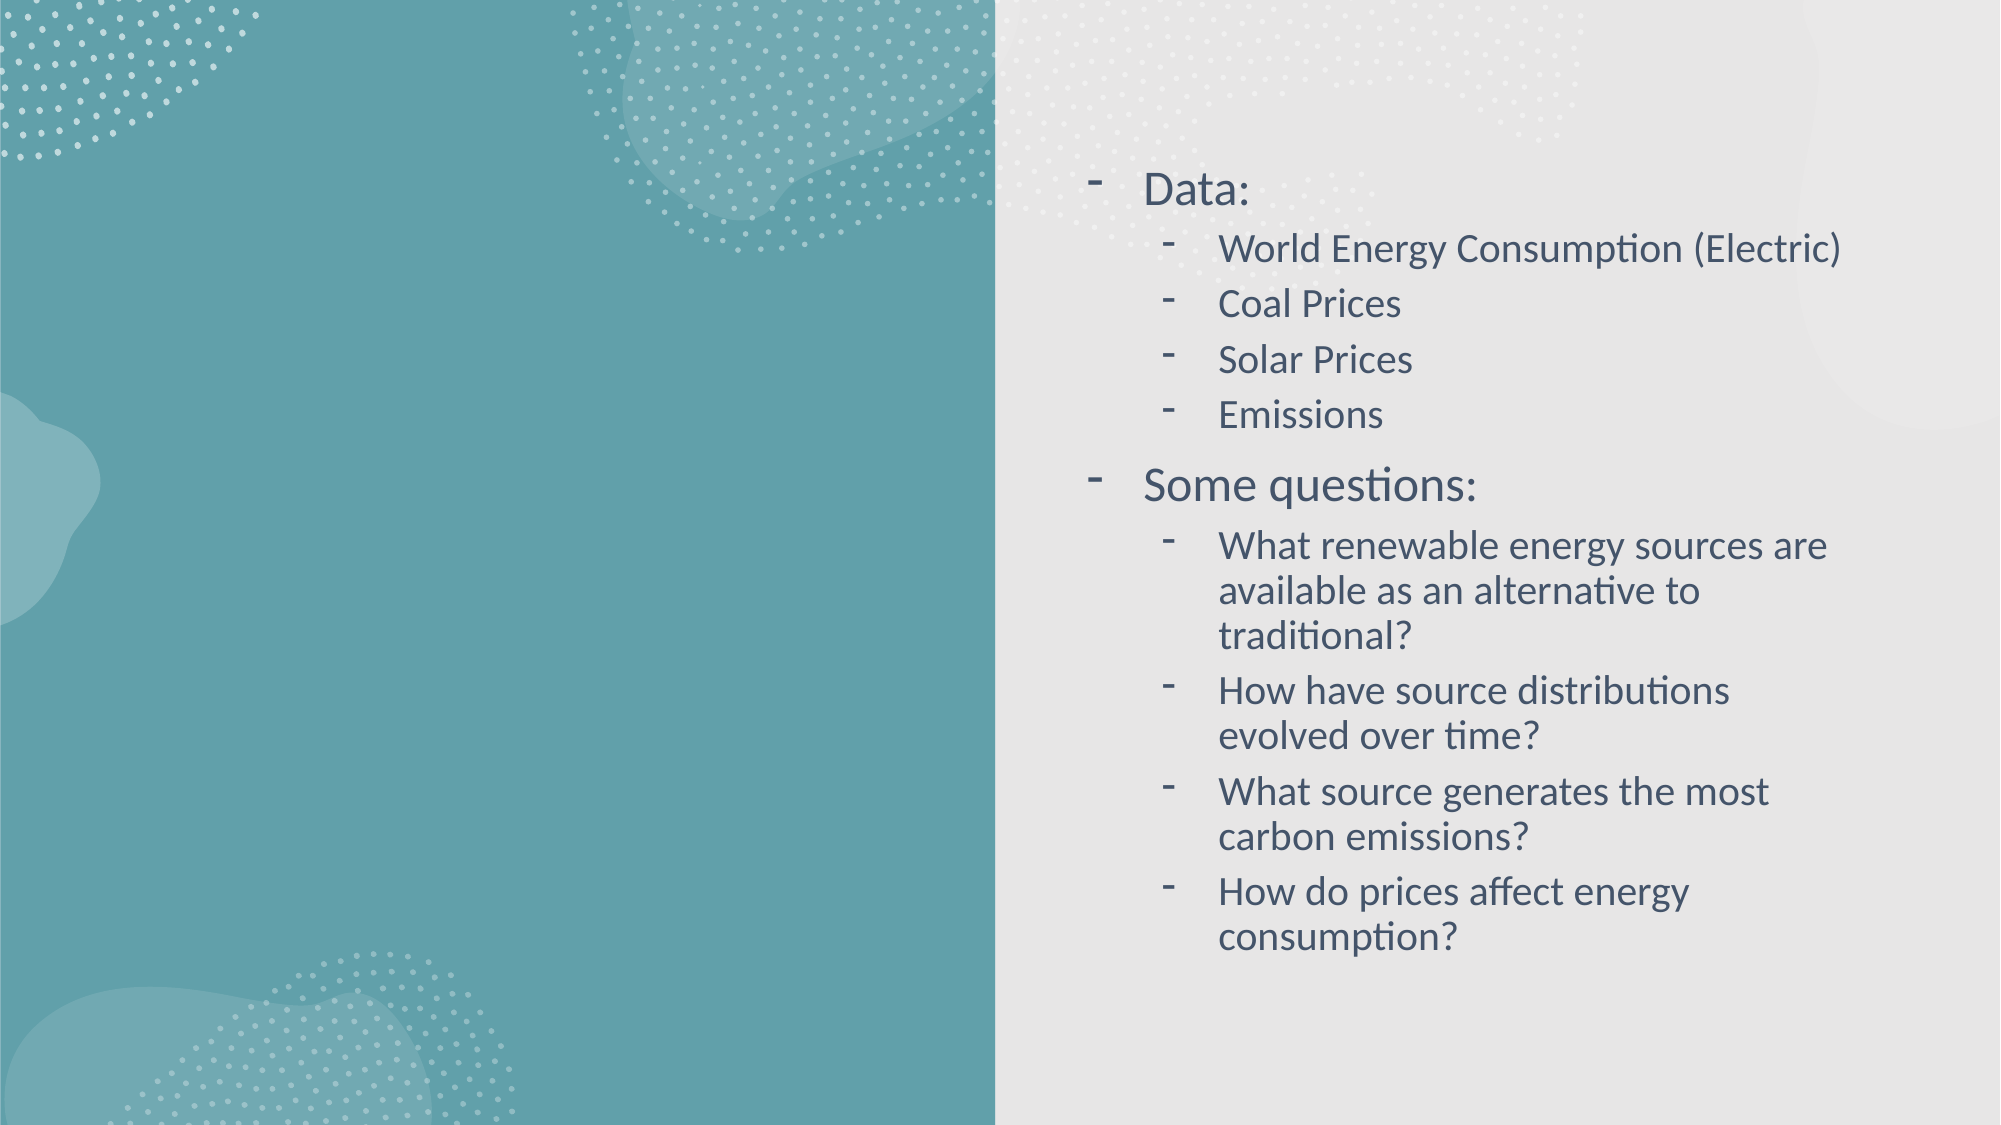

Data:
World Energy Consumption (Electric)
Coal Prices
Solar Prices
Emissions
Some questions:
What renewable energy sources are available as an alternative to traditional?
How have source distributions evolved over time?
What source generates the most carbon emissions?
How do prices affect energy consumption?